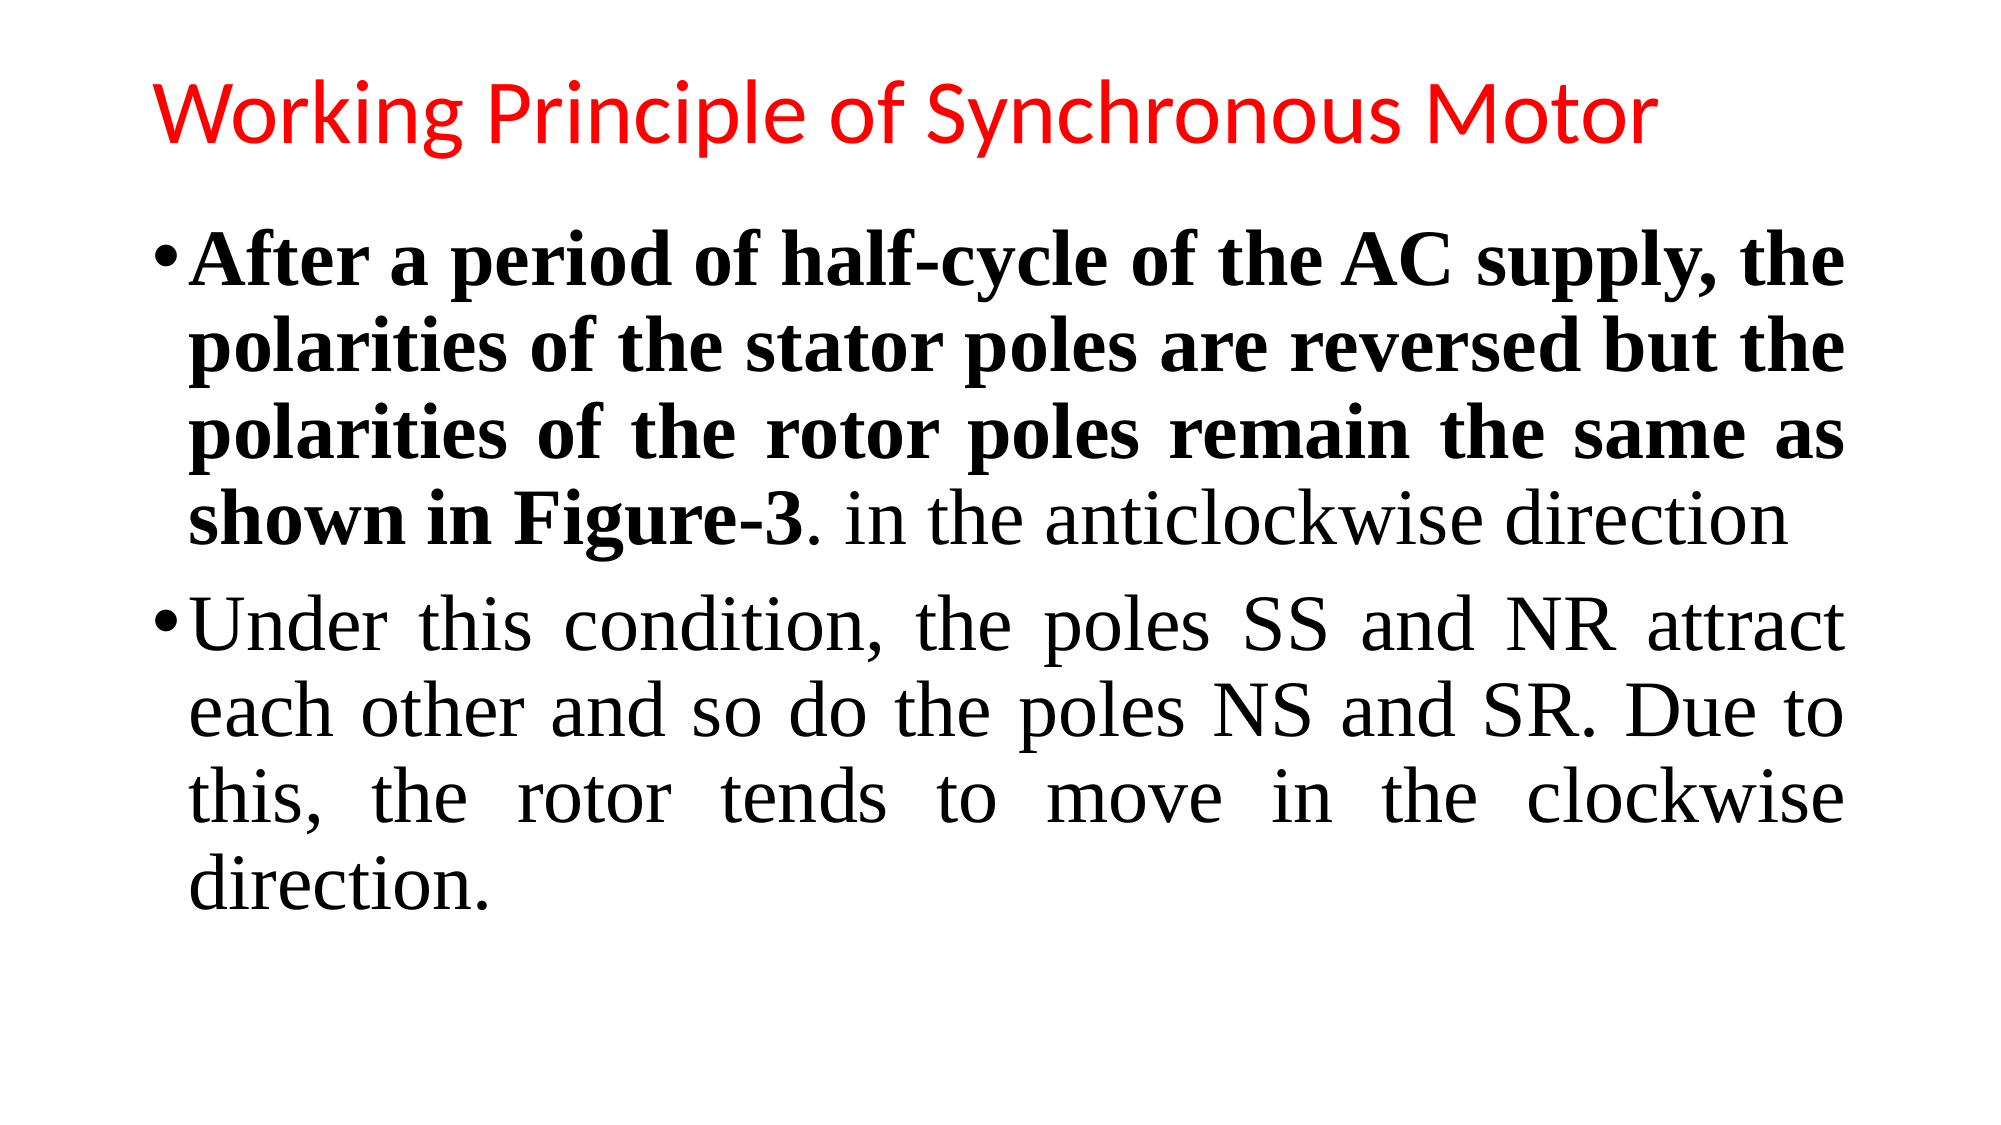

# Working Principle of Synchronous Motor
After a period of half-cycle of the AC supply, the polarities of the stator poles are reversed but the polarities of the rotor poles remain the same as shown in Figure-3. in the anticlockwise direction
Under this condition, the poles SS and NR attract each other and so do the poles NS and SR. Due to this, the rotor tends to move in the clockwise direction.